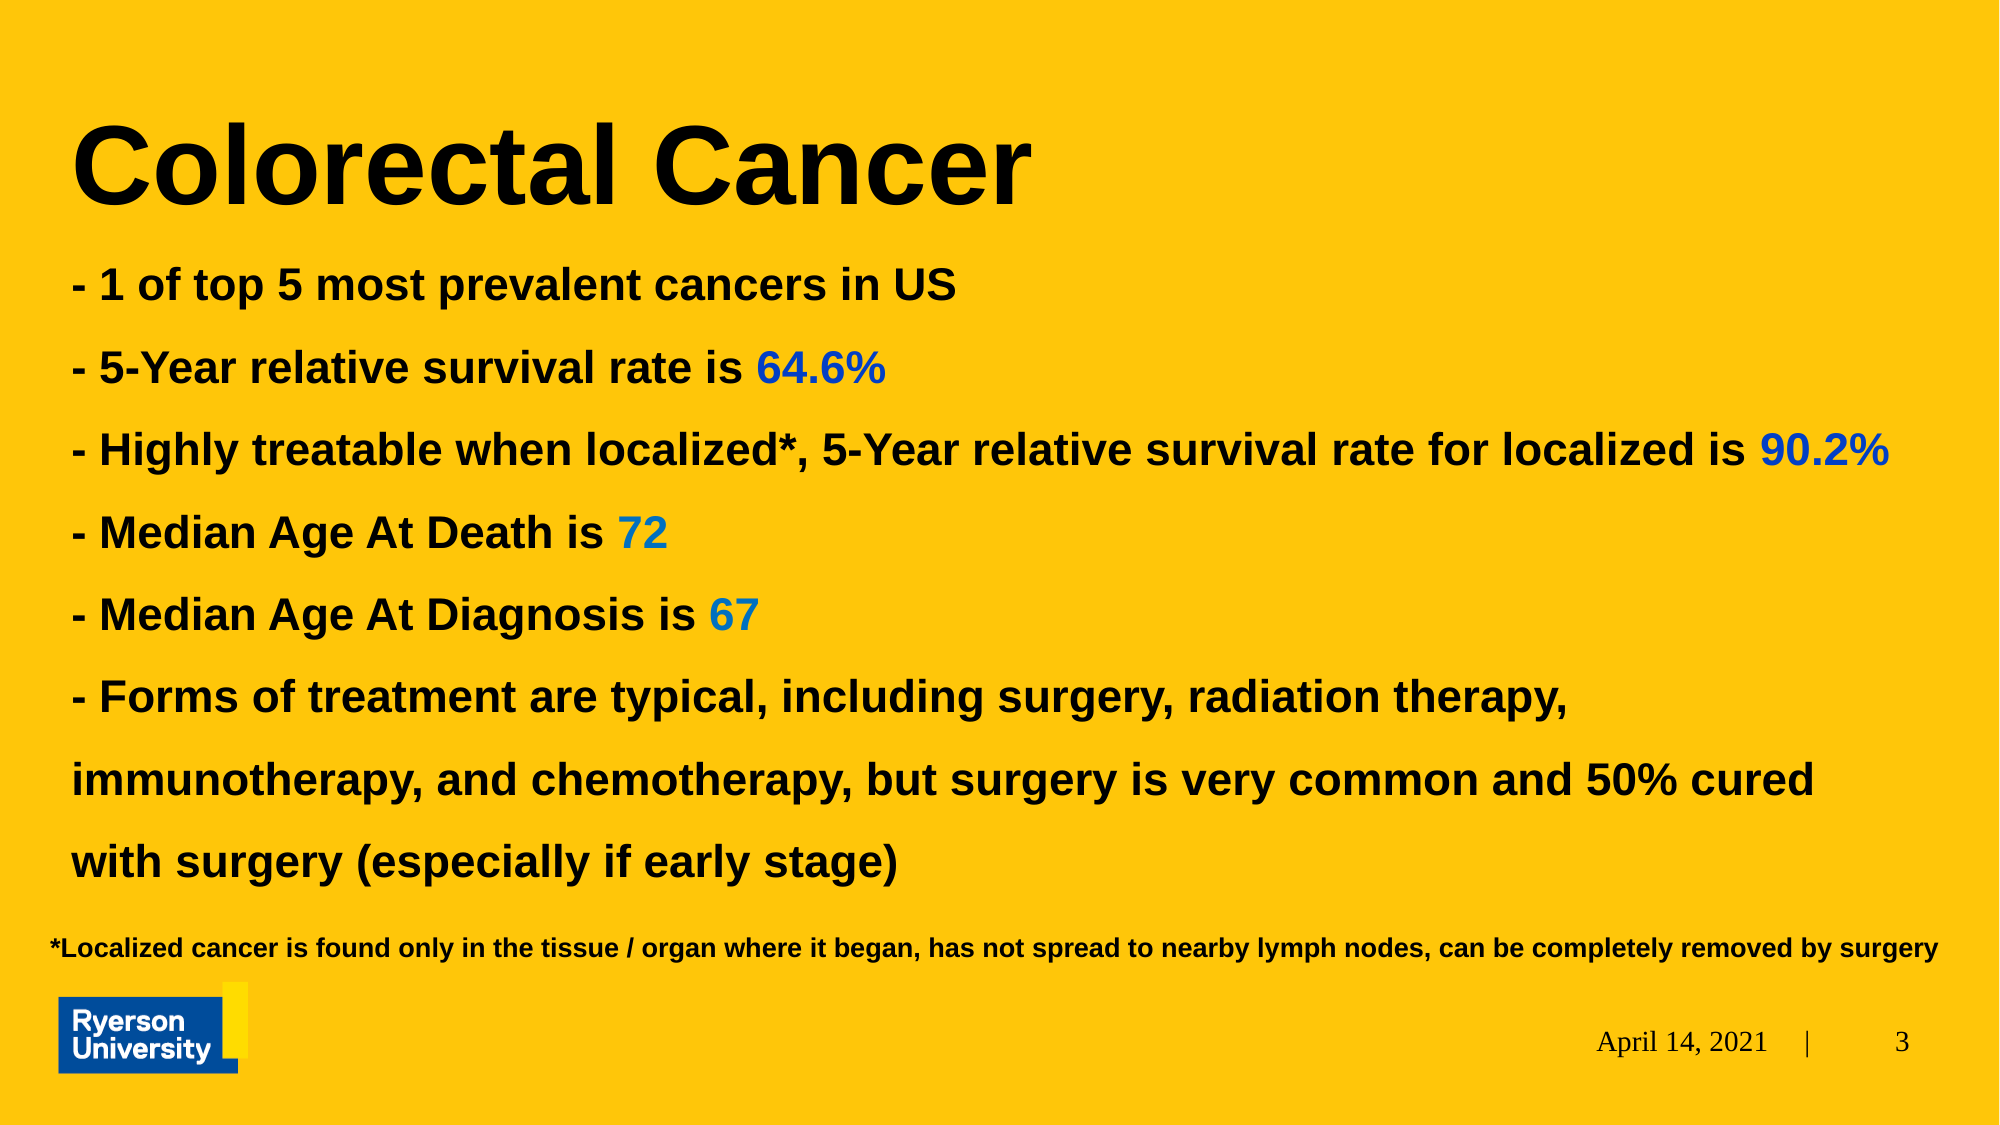

# Colorectal Cancer - 1 of top 5 most prevalent cancers in US - 5-Year relative survival rate is 64.6% - Highly treatable when localized*, 5-Year relative survival rate for localized is 90.2% - Median Age At Death is 72 - Median Age At Diagnosis is 67 - Forms of treatment are typical, including surgery, radiation therapy, immunotherapy, and chemotherapy, but surgery is very common and 50% cured with surgery (especially if early stage)
*Localized cancer is found only in the tissue / organ where it began, has not spread to nearby lymph nodes, can be completely removed by surgery
April 14, 2021     |
3